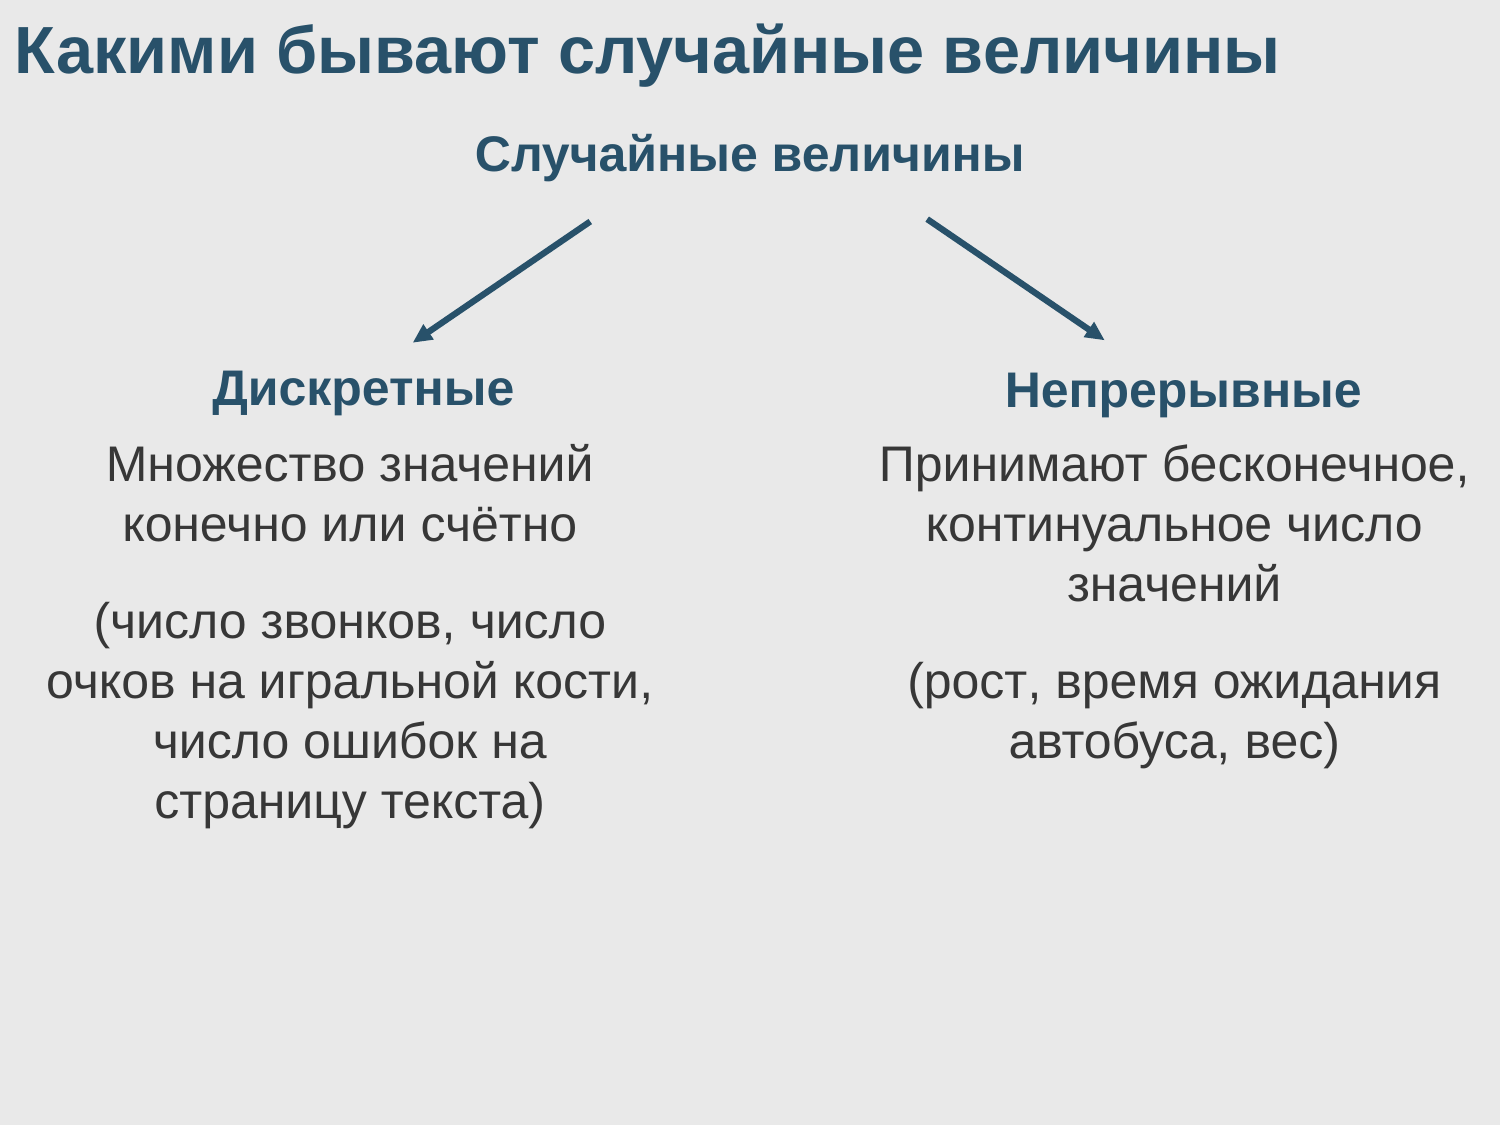

Какими бывают случайные величины
Случайные величины
Дискретные
Непрерывные
Принимают бесконечное, континуальное число значений
(рост, время ожидания автобуса, вес)

Множество значений конечно или счётно
(число звонков, число очков на игральной кости, число ошибок на страницу текста)